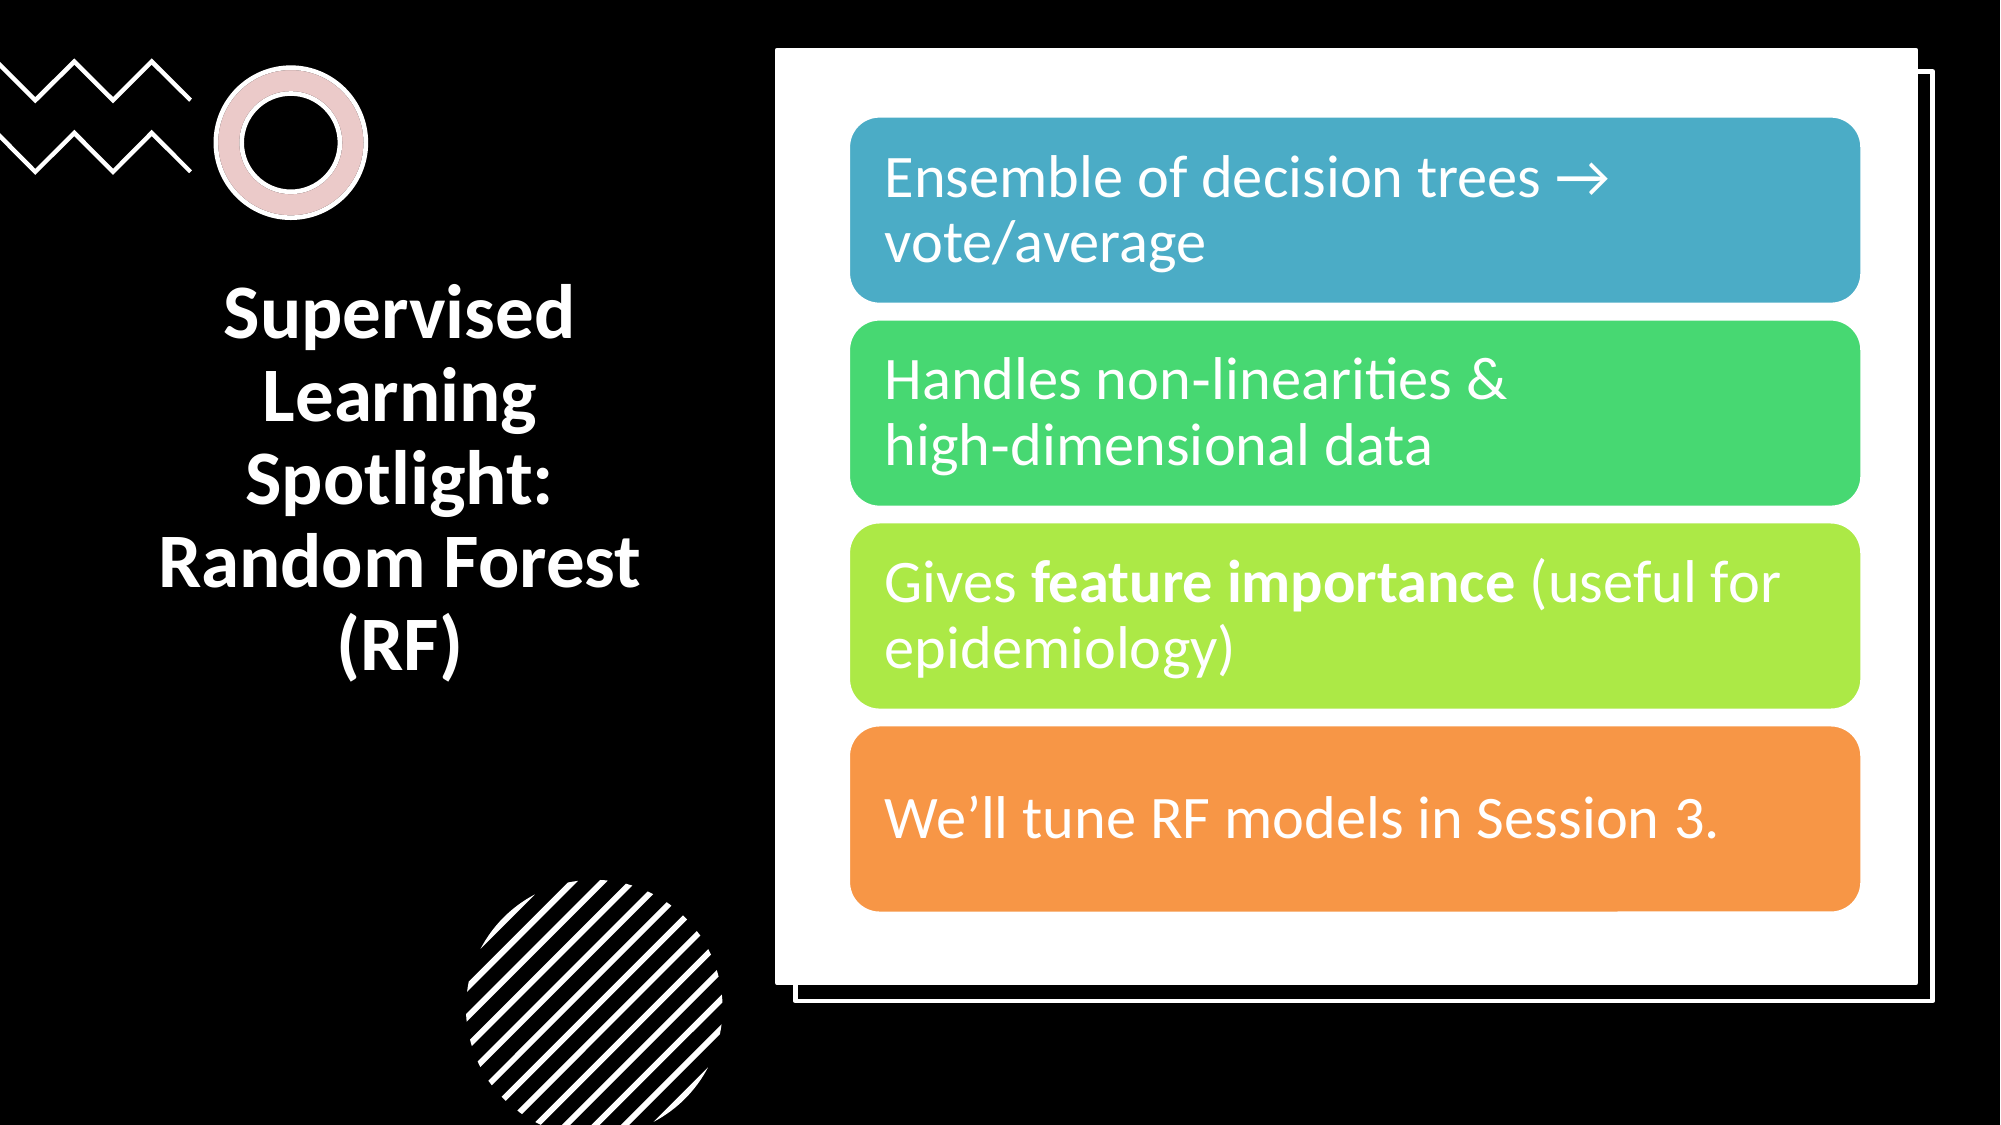

Ensemble of decision trees → vote/average
Handles non‑linearities & high‑dimensional data
Gives feature importance (useful for epidemiology)
We’ll tune RF models in Session 3.

# Supervised Learning Spotlight: Random Forest (RF)